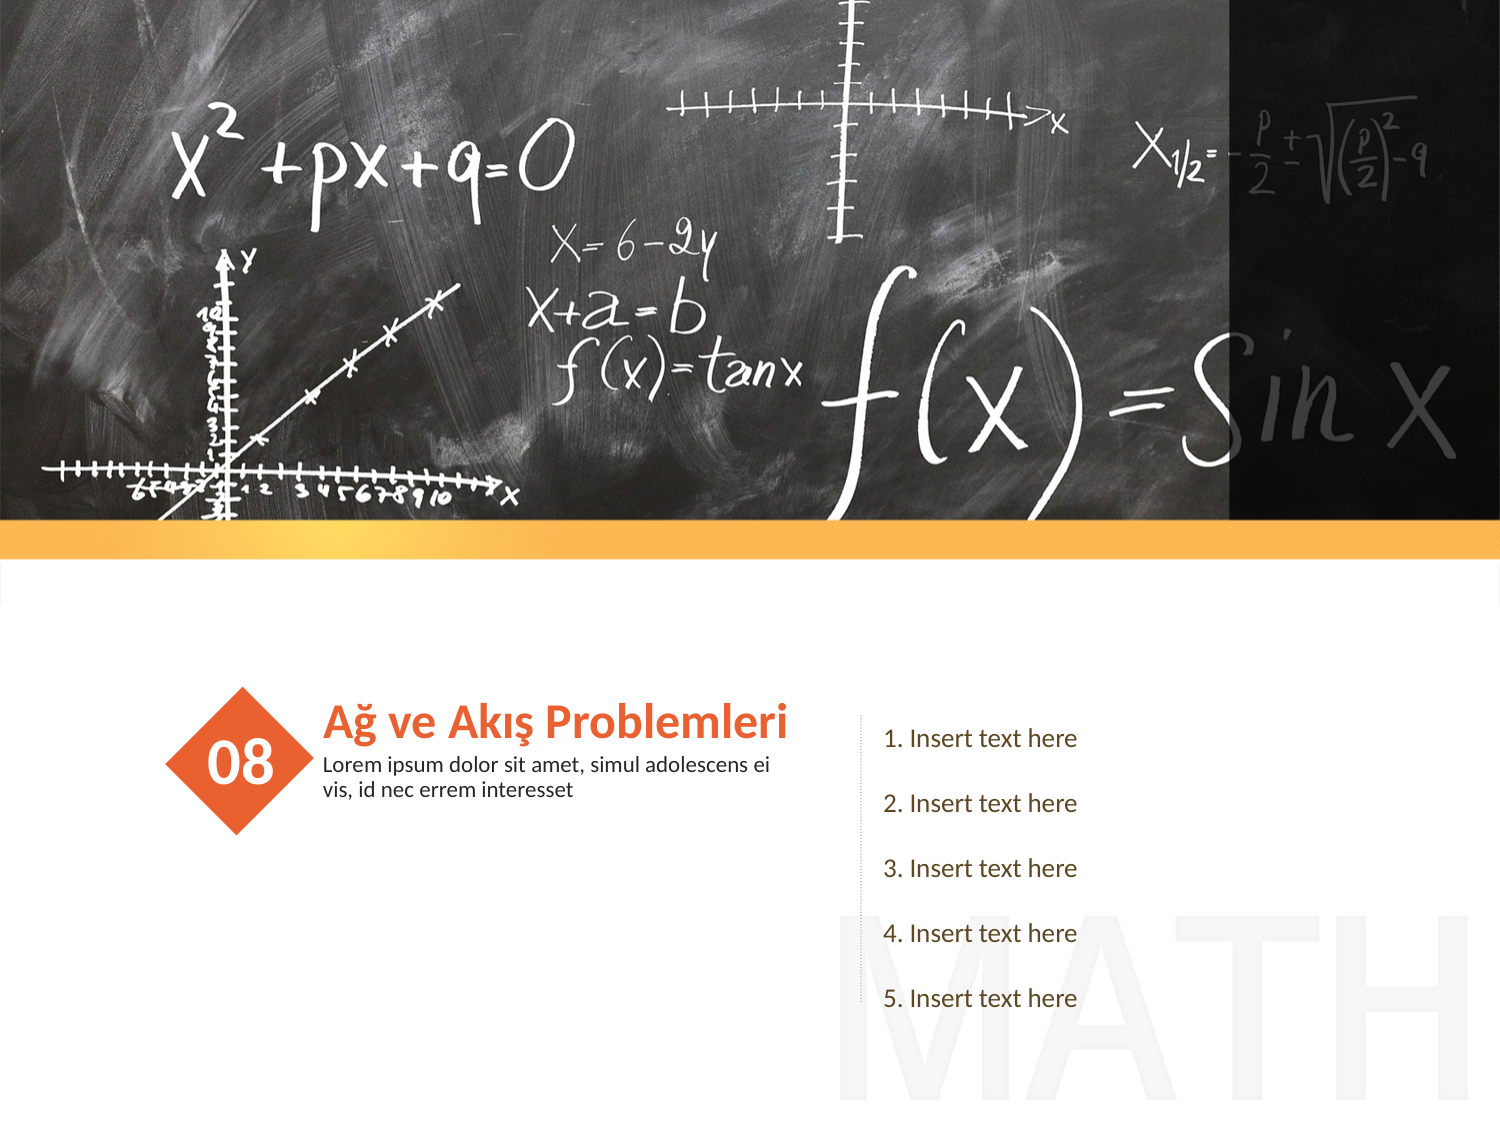

Ağ ve Akış Problemleri
08
Lorem ipsum dolor sit amet, simul adolescens ei vis, id nec errem interesset

 Insert text here
 Insert text here
 Insert text here
 Insert text here
 Insert text here